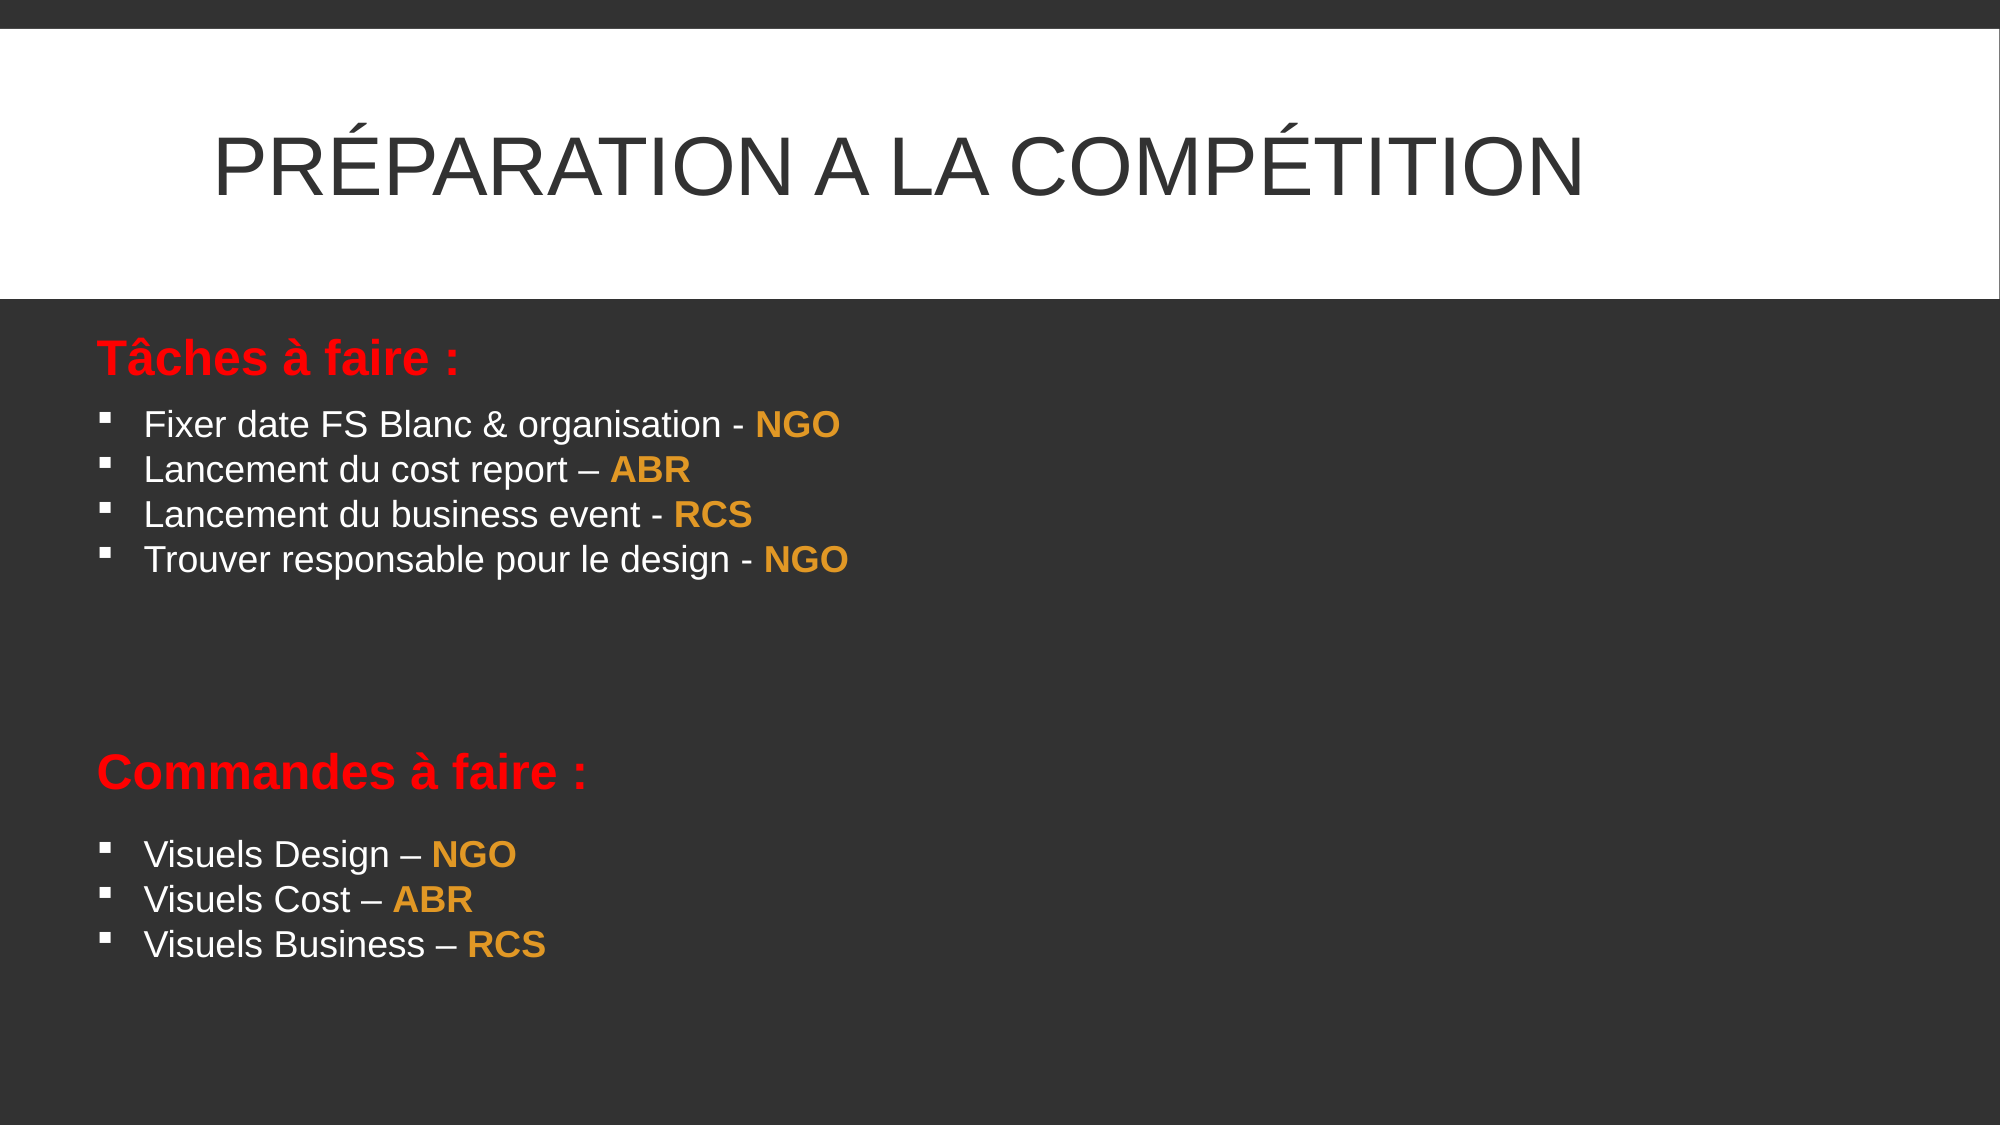

# Préparation a la compétition
Tâches à faire :
Fixer date FS Blanc & organisation - NGO
Lancement du cost report – ABR
Lancement du business event - RCS
Trouver responsable pour le design - NGO
Commandes à faire :
Visuels Design – NGO
Visuels Cost – ABR
Visuels Business – RCS